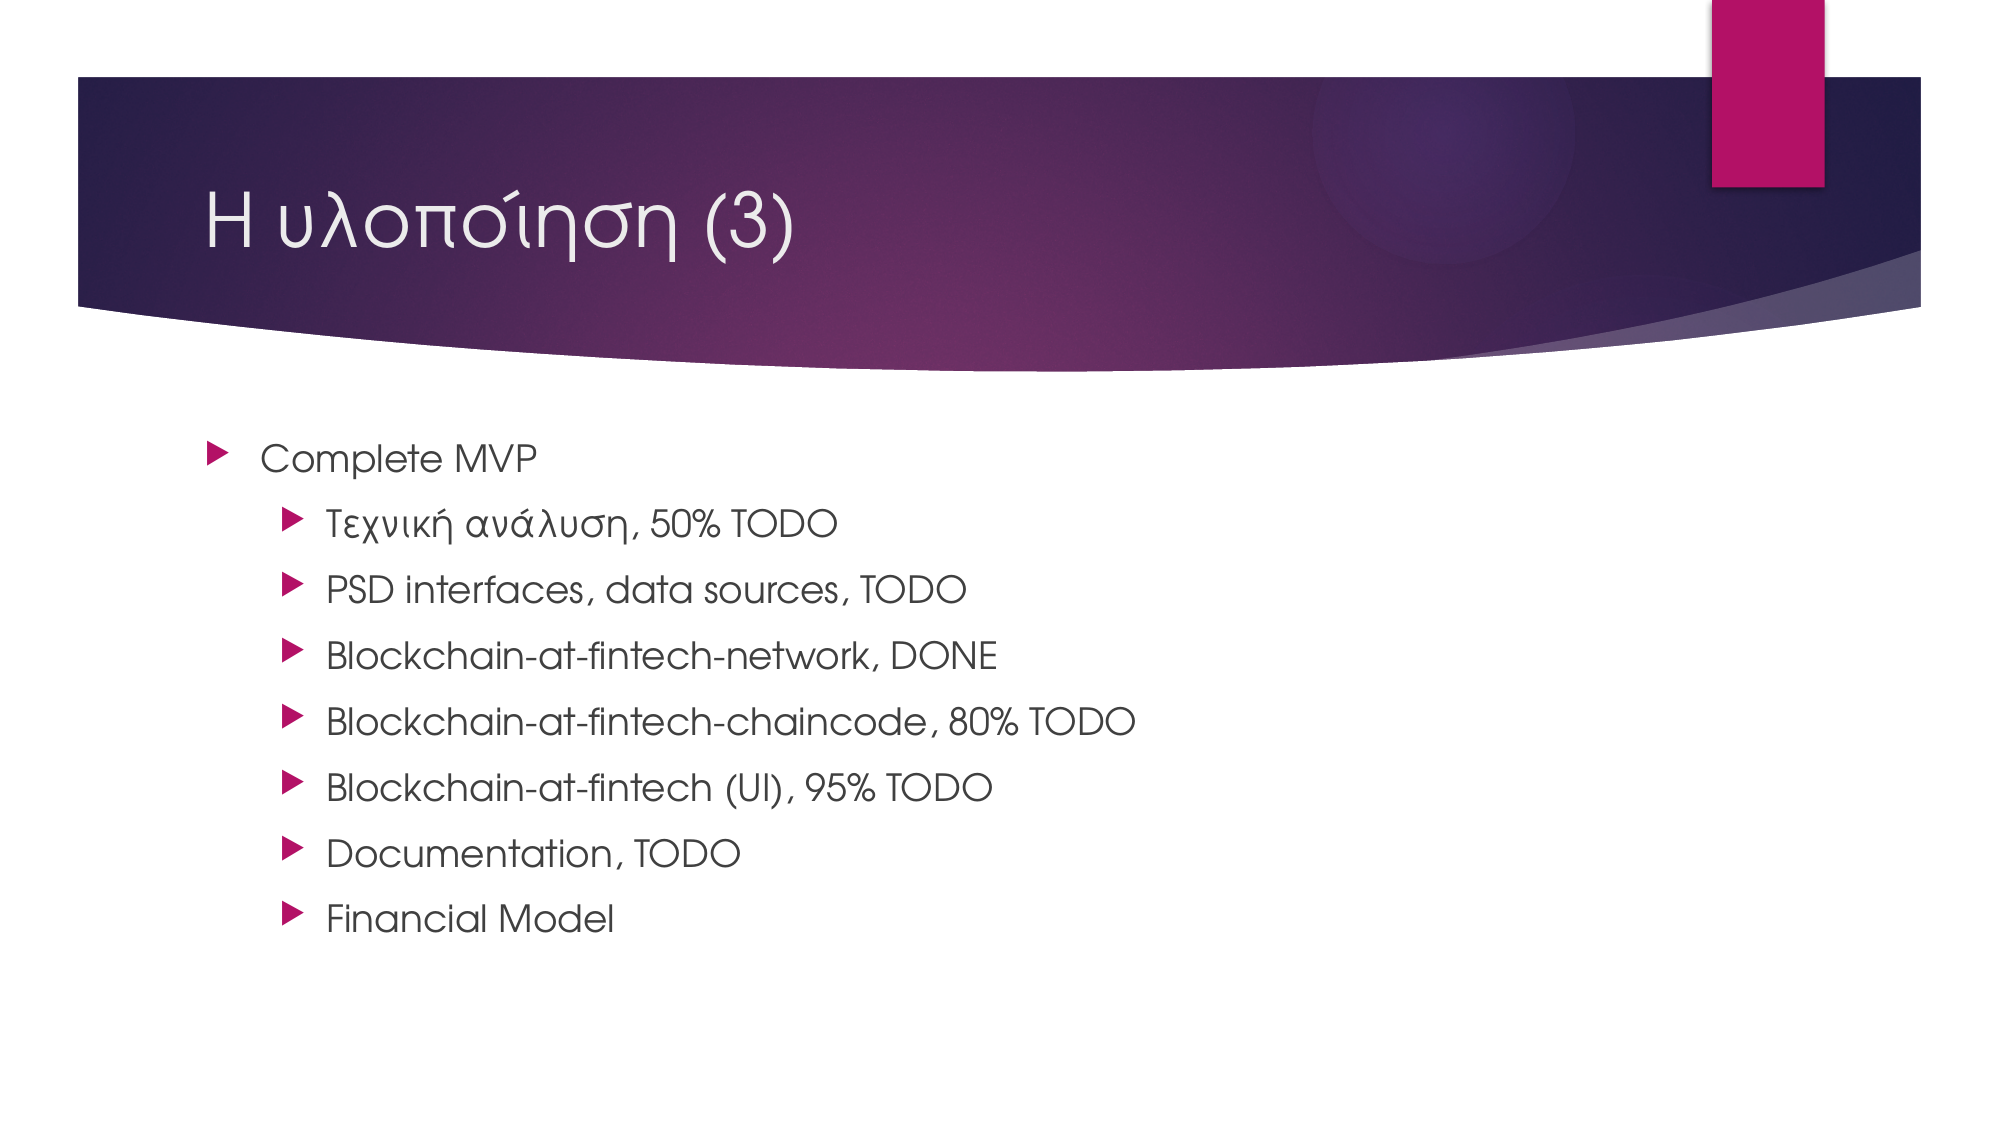

# Η υλοποίηση (3)
Complete MVP
Τεχνική ανάλυση, 50% TODO
PSD interfaces, data sources, TODO
Blockchain-at-fintech-network, DONE
Blockchain-at-fintech-chaincode, 80% TODO
Blockchain-at-fintech (UI), 95% TODO
Documentation, TODO
Financial Model